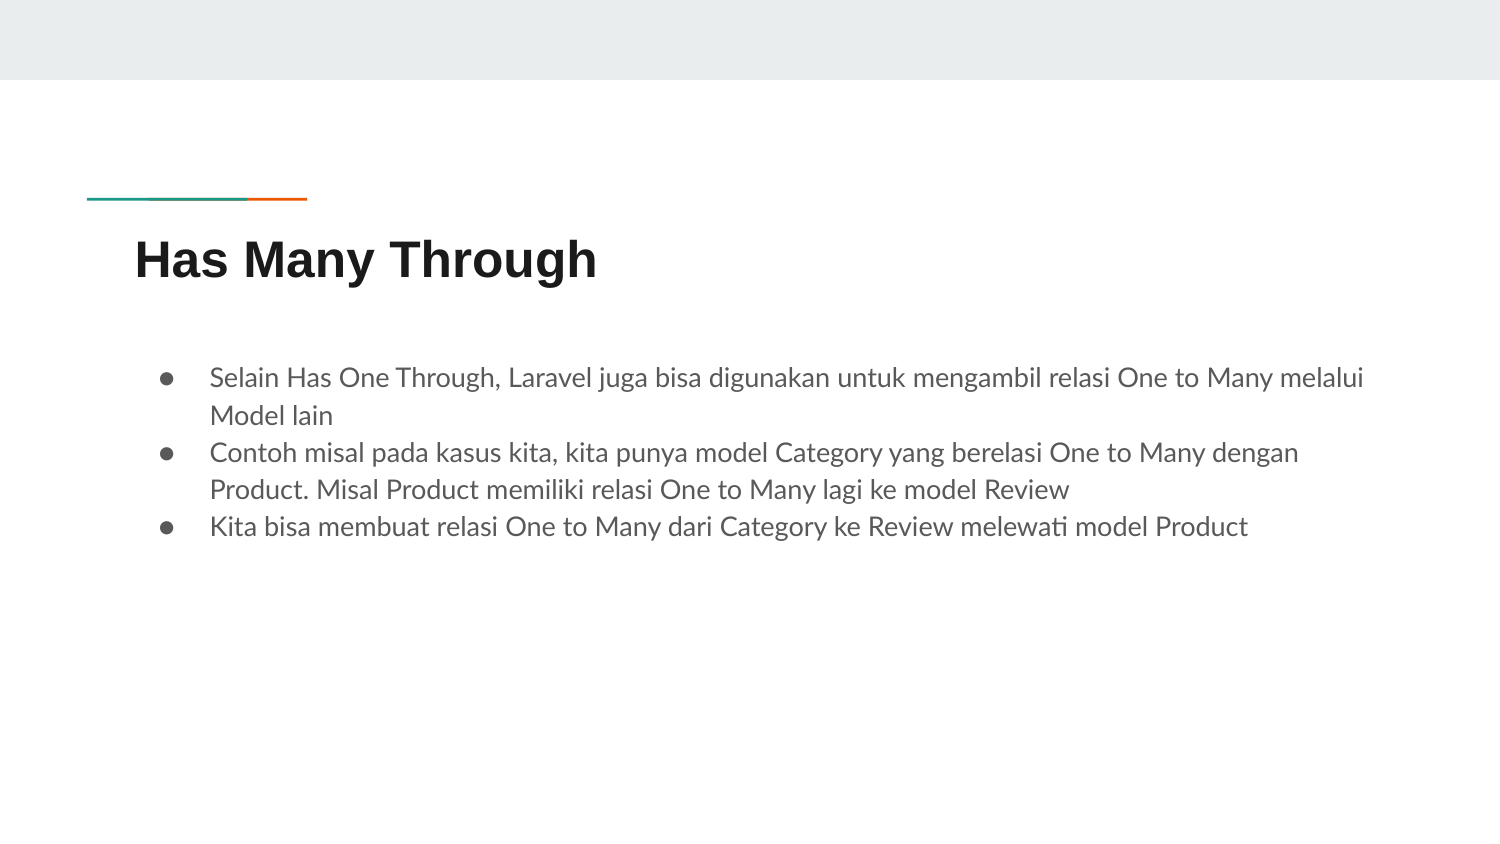

# Has Many Through
Selain Has One Through, Laravel juga bisa digunakan untuk mengambil relasi One to Many melalui Model lain
Contoh misal pada kasus kita, kita punya model Category yang berelasi One to Many dengan Product. Misal Product memiliki relasi One to Many lagi ke model Review
Kita bisa membuat relasi One to Many dari Category ke Review melewati model Product